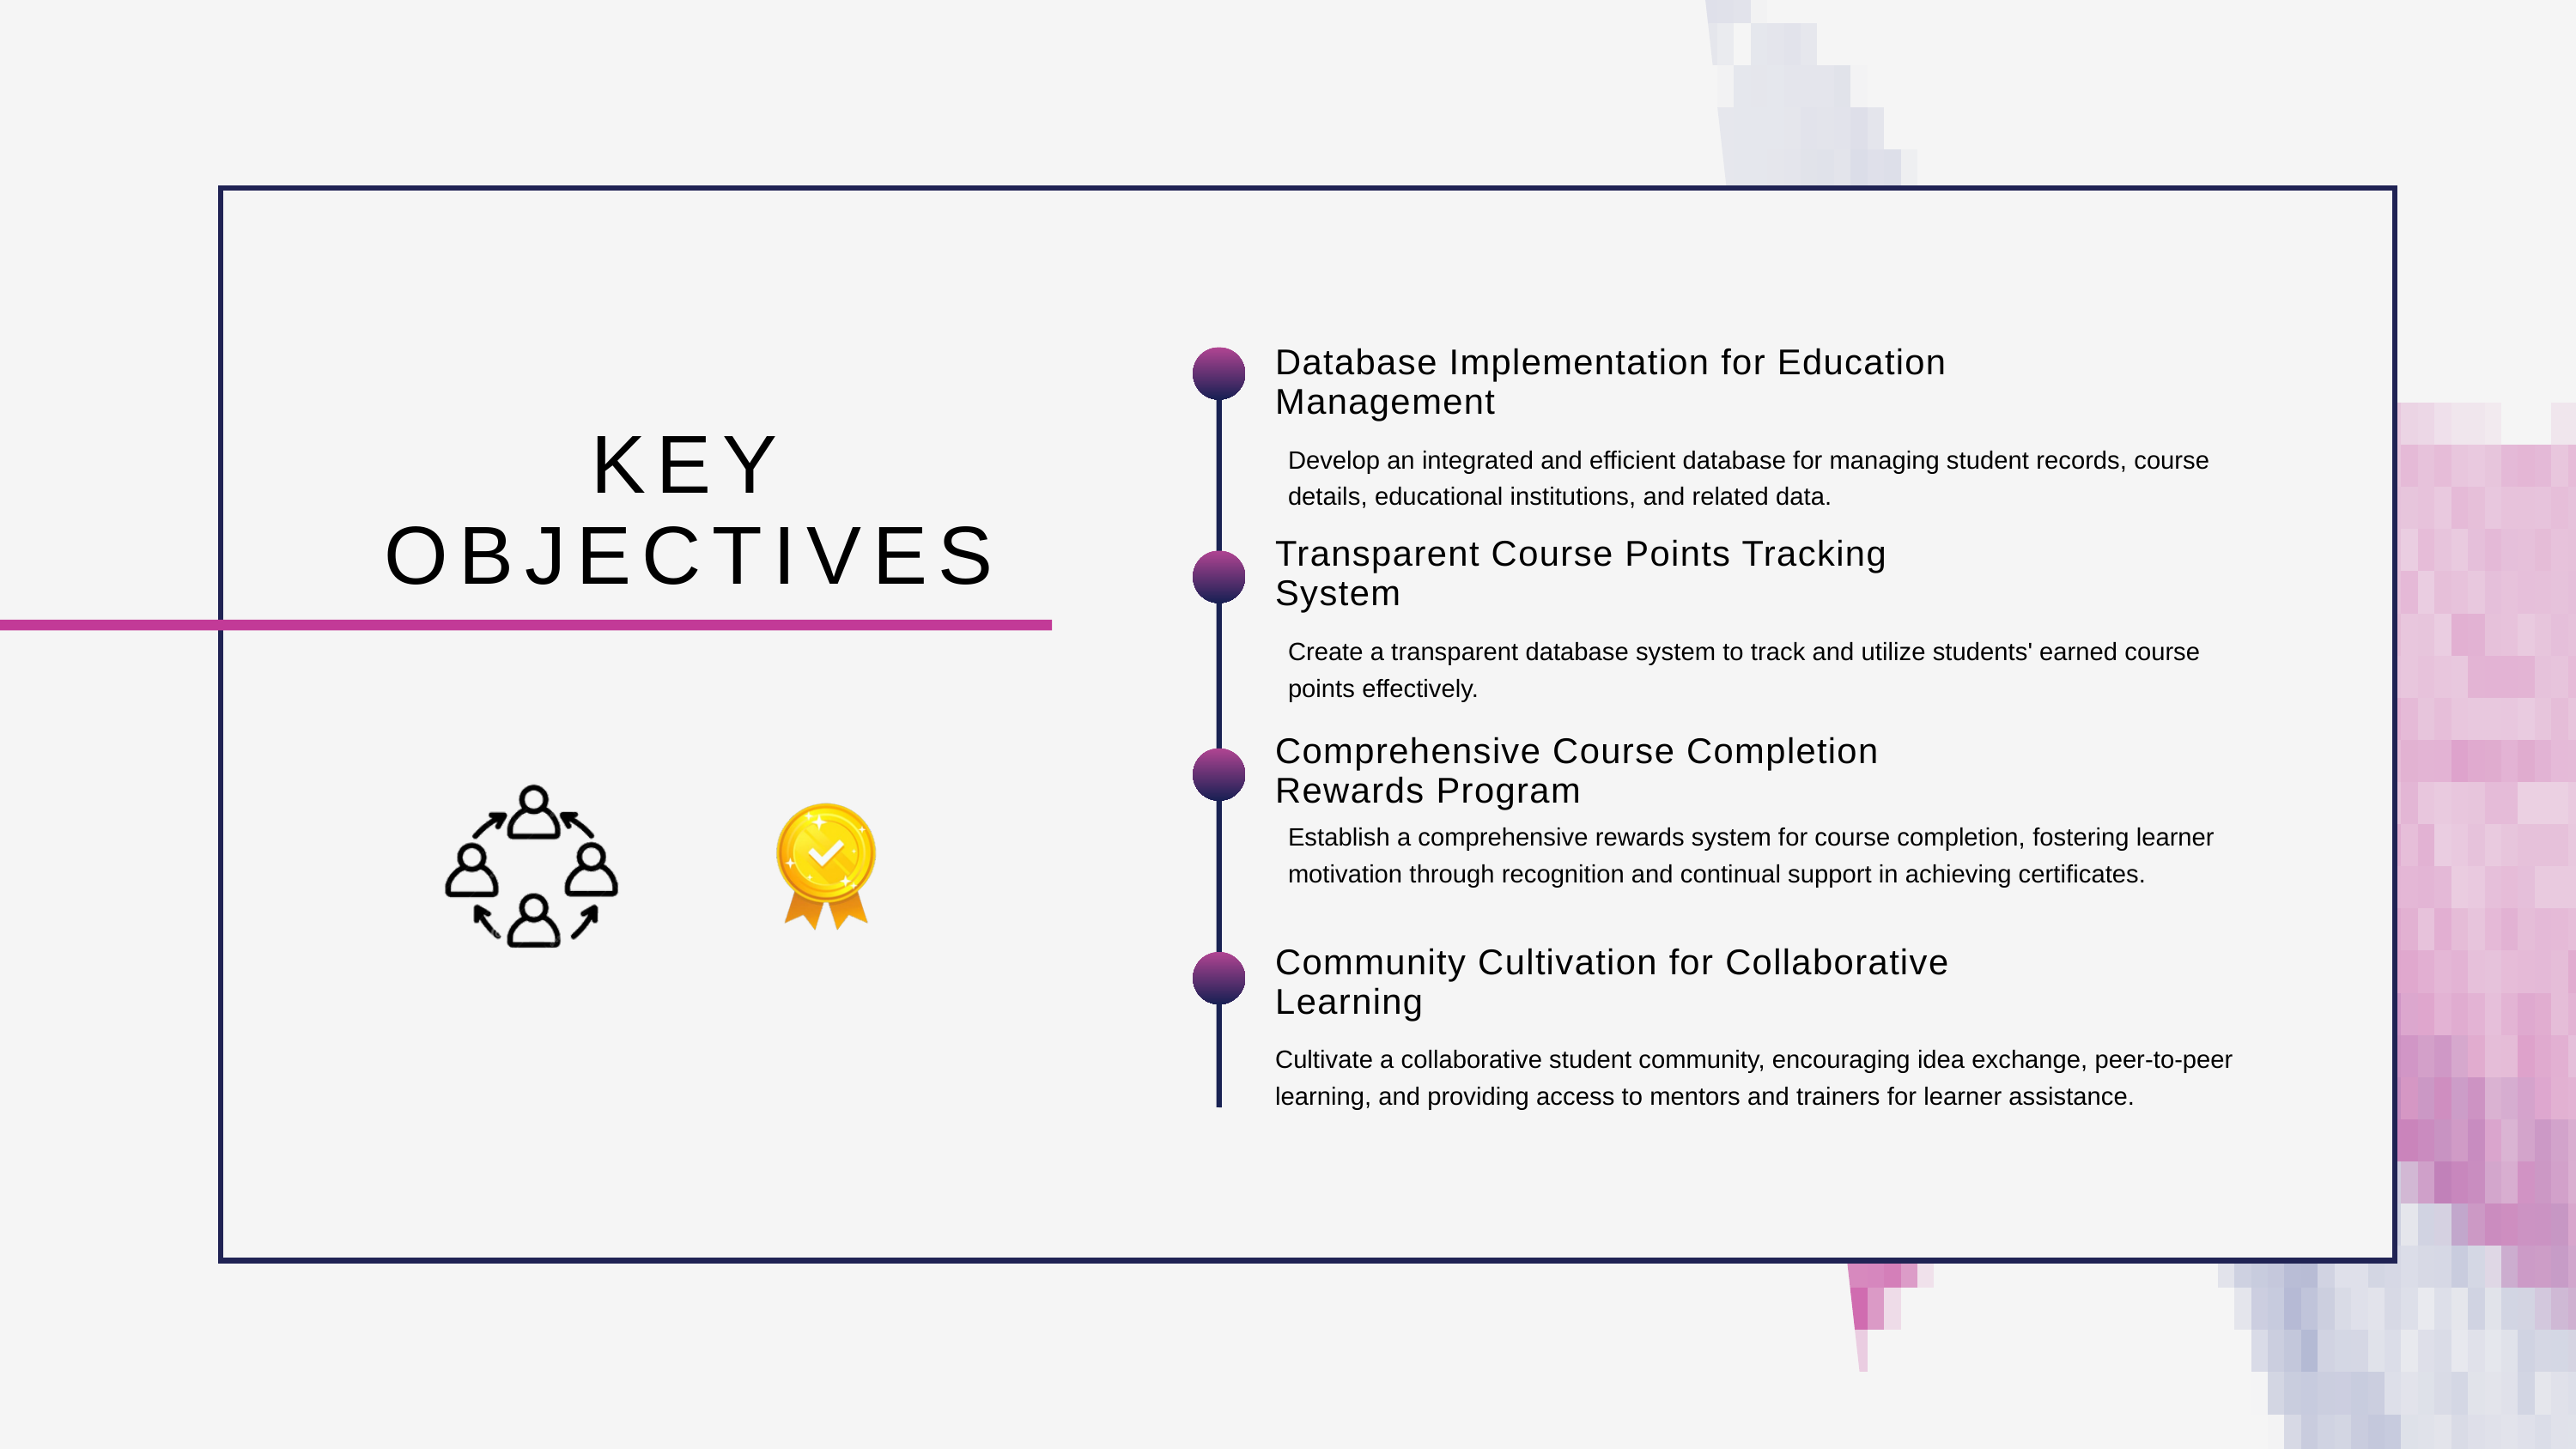

Database Implementation for Education Management

KEY OBJECTIVES
Develop an integrated and efficient database for managing student records, course details, educational institutions, and related data.
Transparent Course Points Tracking System

Create a transparent database system to track and utilize students' earned course points effectively.

Comprehensive Course Completion Rewards Program

Establish a comprehensive rewards system for course completion, fostering learner motivation through recognition and continual support in achieving certificates.
Community Cultivation for Collaborative Learning

Cultivate a collaborative student community, encouraging idea exchange, peer-to-peer learning, and providing access to mentors and trainers for learner assistance.